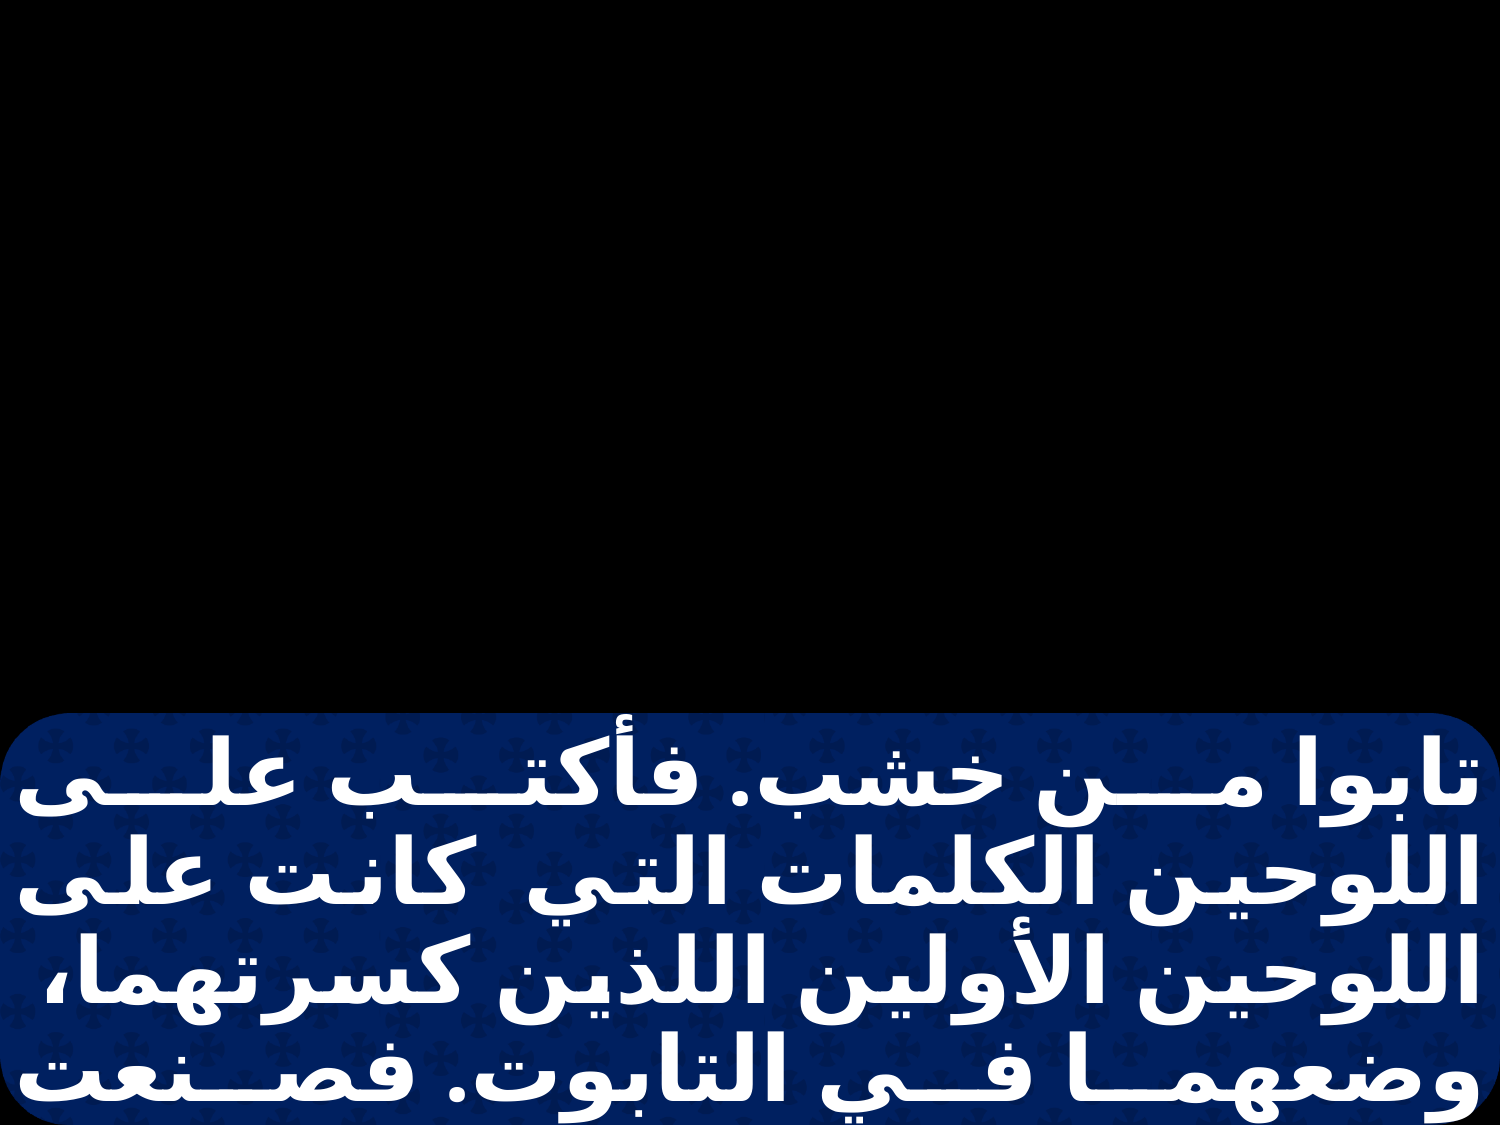

تابوا من خشب. فأكتب على اللوحين الكلمات التي  كانت على اللوحين الأولين اللذين كسرتهما،  وضعهما في التابوت. فصنعت تابوتا من خشب  السنط، ونحت لوحين من حجر كالأولين، وصعدت